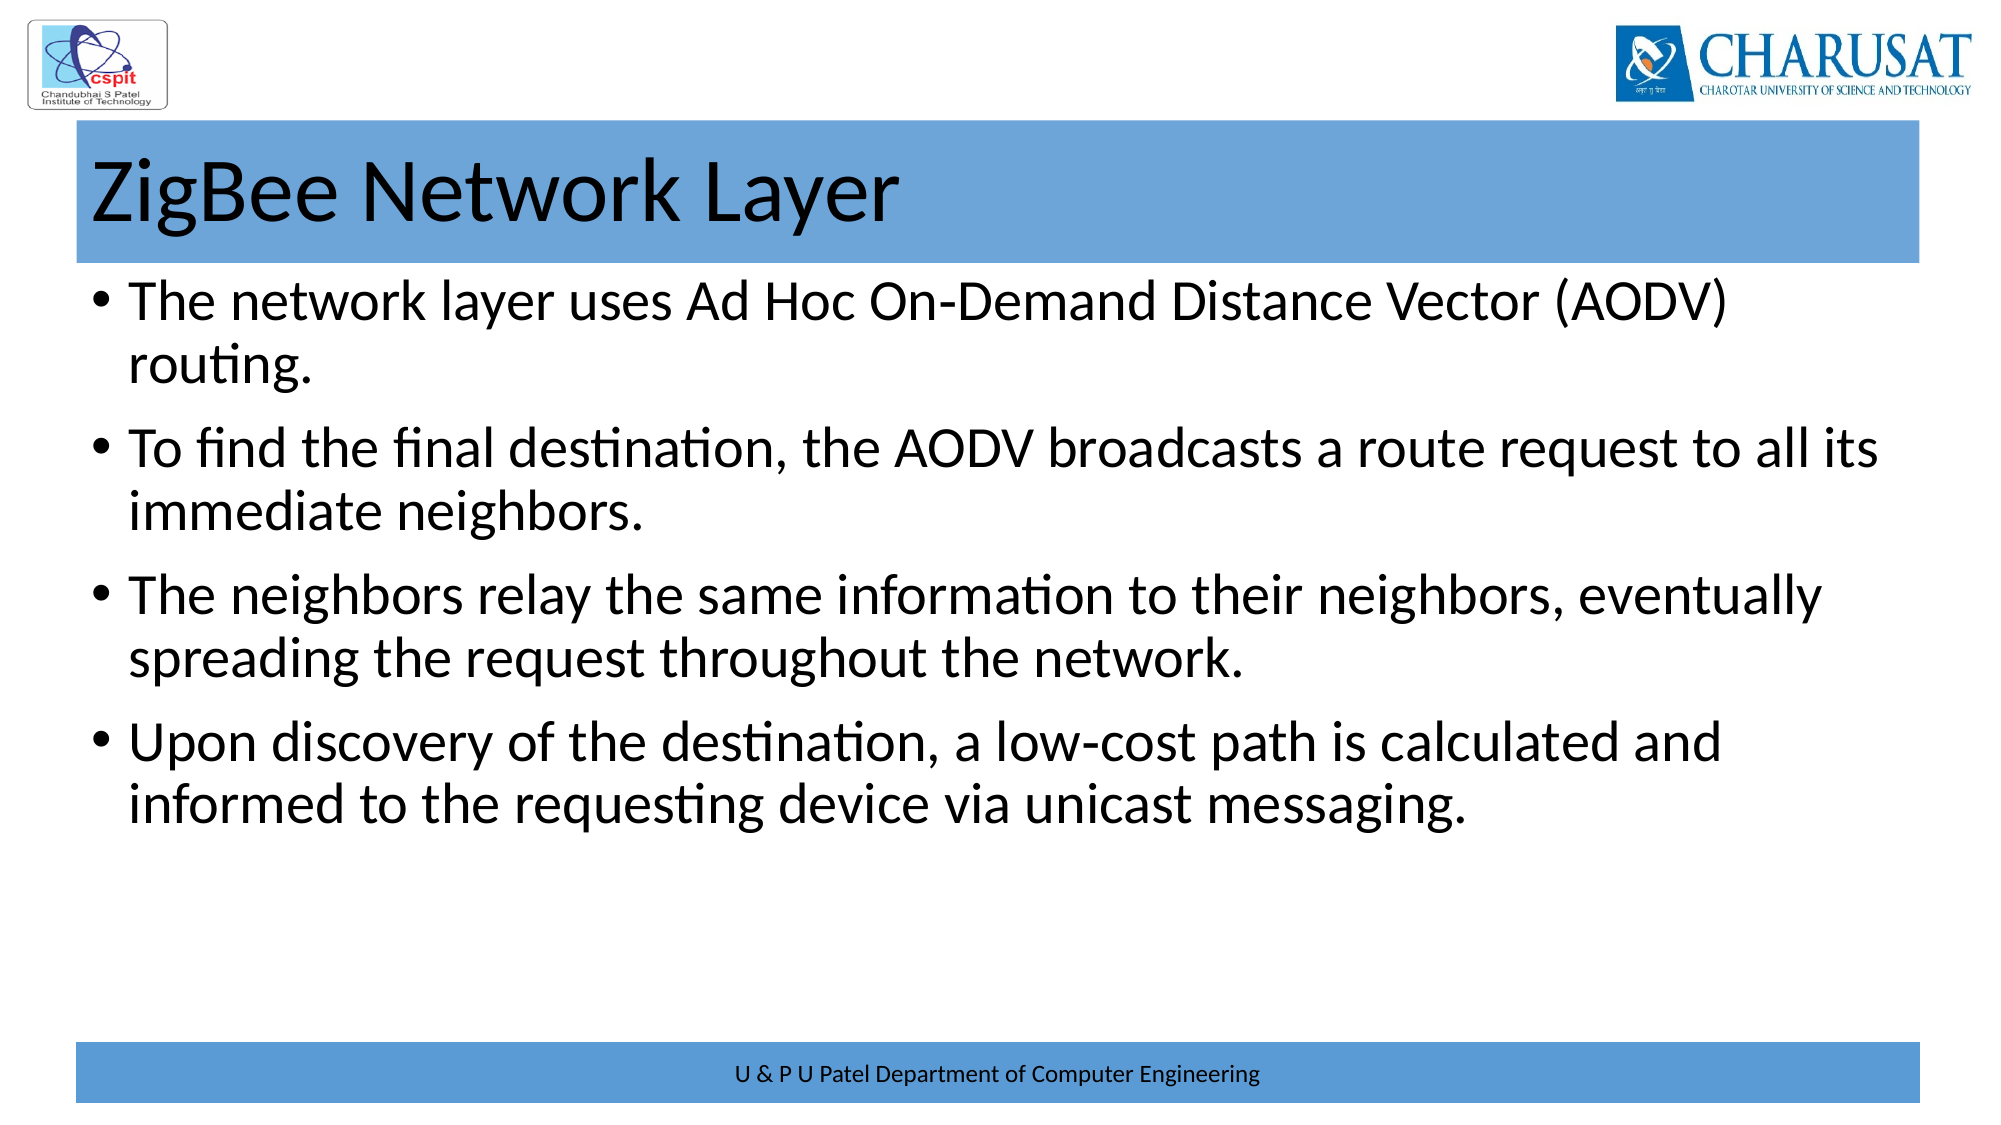

# ZigBee Network Layer
The network layer uses Ad Hoc On‐Demand Distance Vector (AODV) routing.
To find the final destination, the AODV broadcasts a route request to all its immediate neighbors.
The neighbors relay the same information to their neighbors, eventually spreading the request throughout the network.
Upon discovery of the destination, a low‐cost path is calculated and informed to the requesting device via unicast messaging.